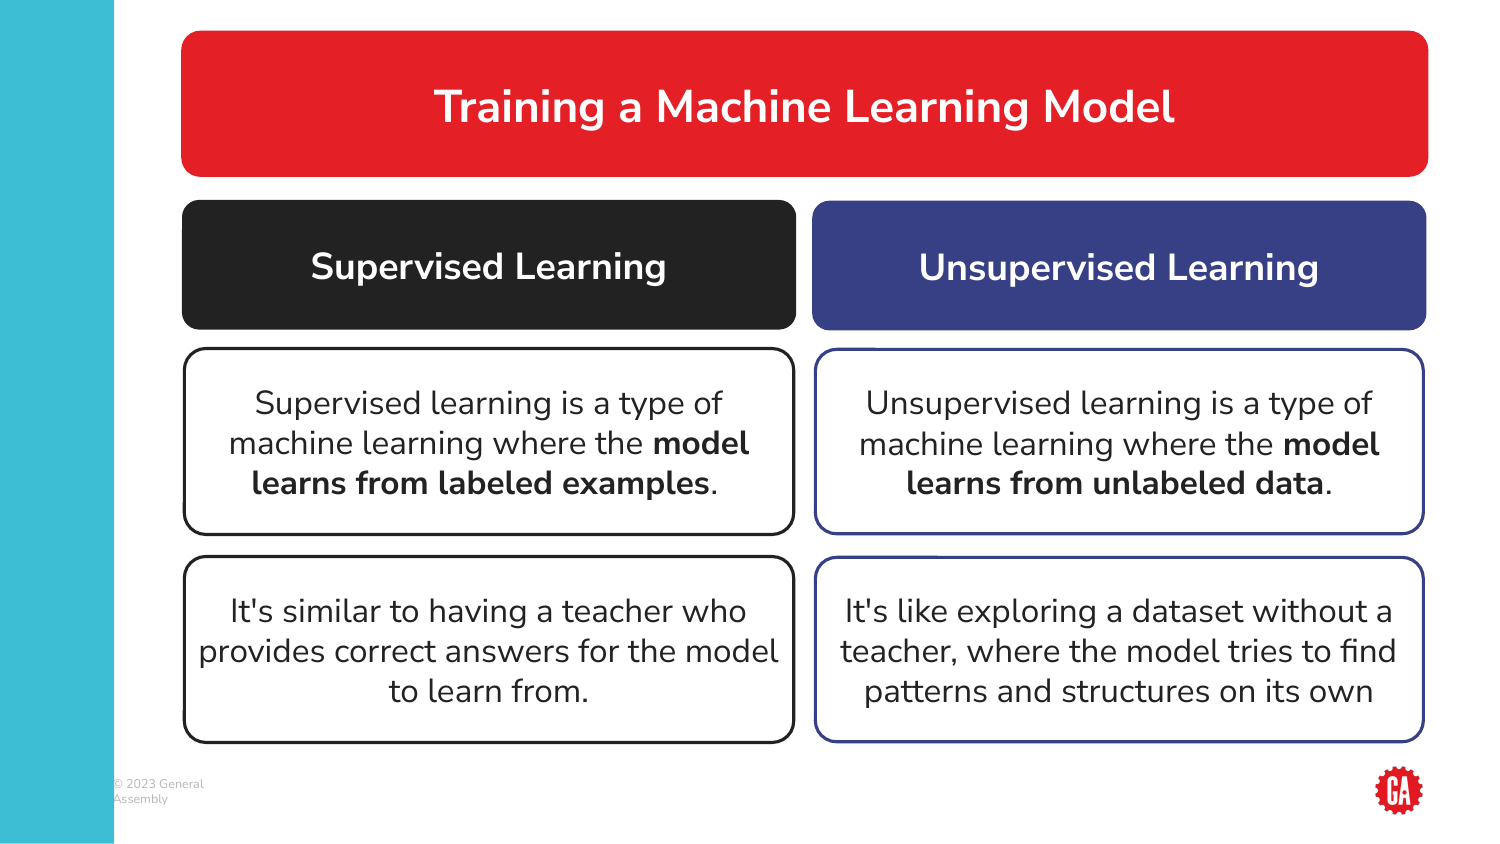

Training a Machine Learning Model
Supervised Learning
Unsupervised Learning
Supervised learning is a type of machine learning where the model learns from labeled examples.
Unsupervised learning is a type of machine learning where the model learns from unlabeled data.
It's similar to having a teacher who provides correct answers for the model to learn from.
It's like exploring a dataset without a teacher, where the model tries to find patterns and structures on its own
12